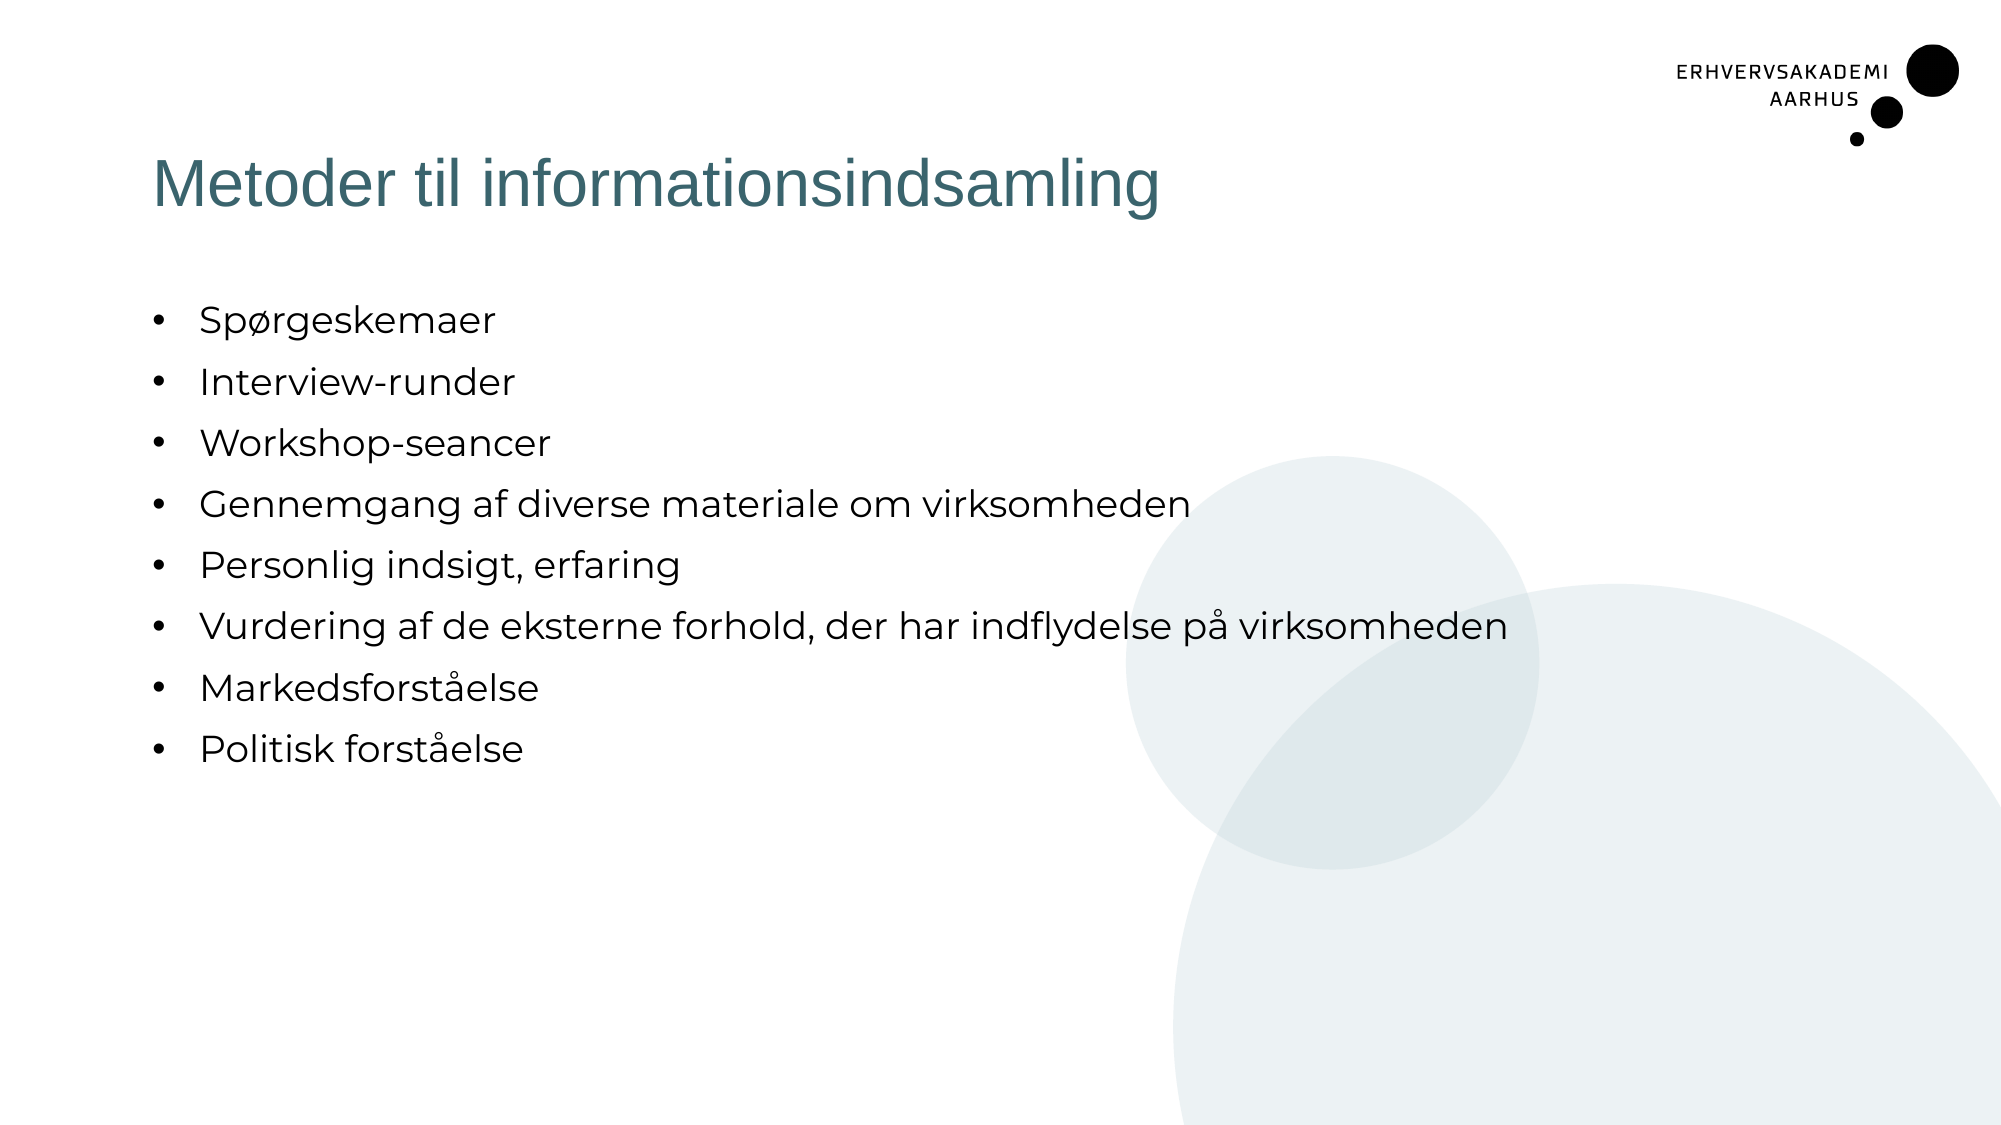

# Metoder til informationsindsamling
Spørgeskemaer
Interview-runder
Workshop-seancer
Gennemgang af diverse materiale om virksomheden
Personlig indsigt, erfaring
Vurdering af de eksterne forhold, der har indflydelse på virksomheden
Markedsforståelse
Politisk forståelse